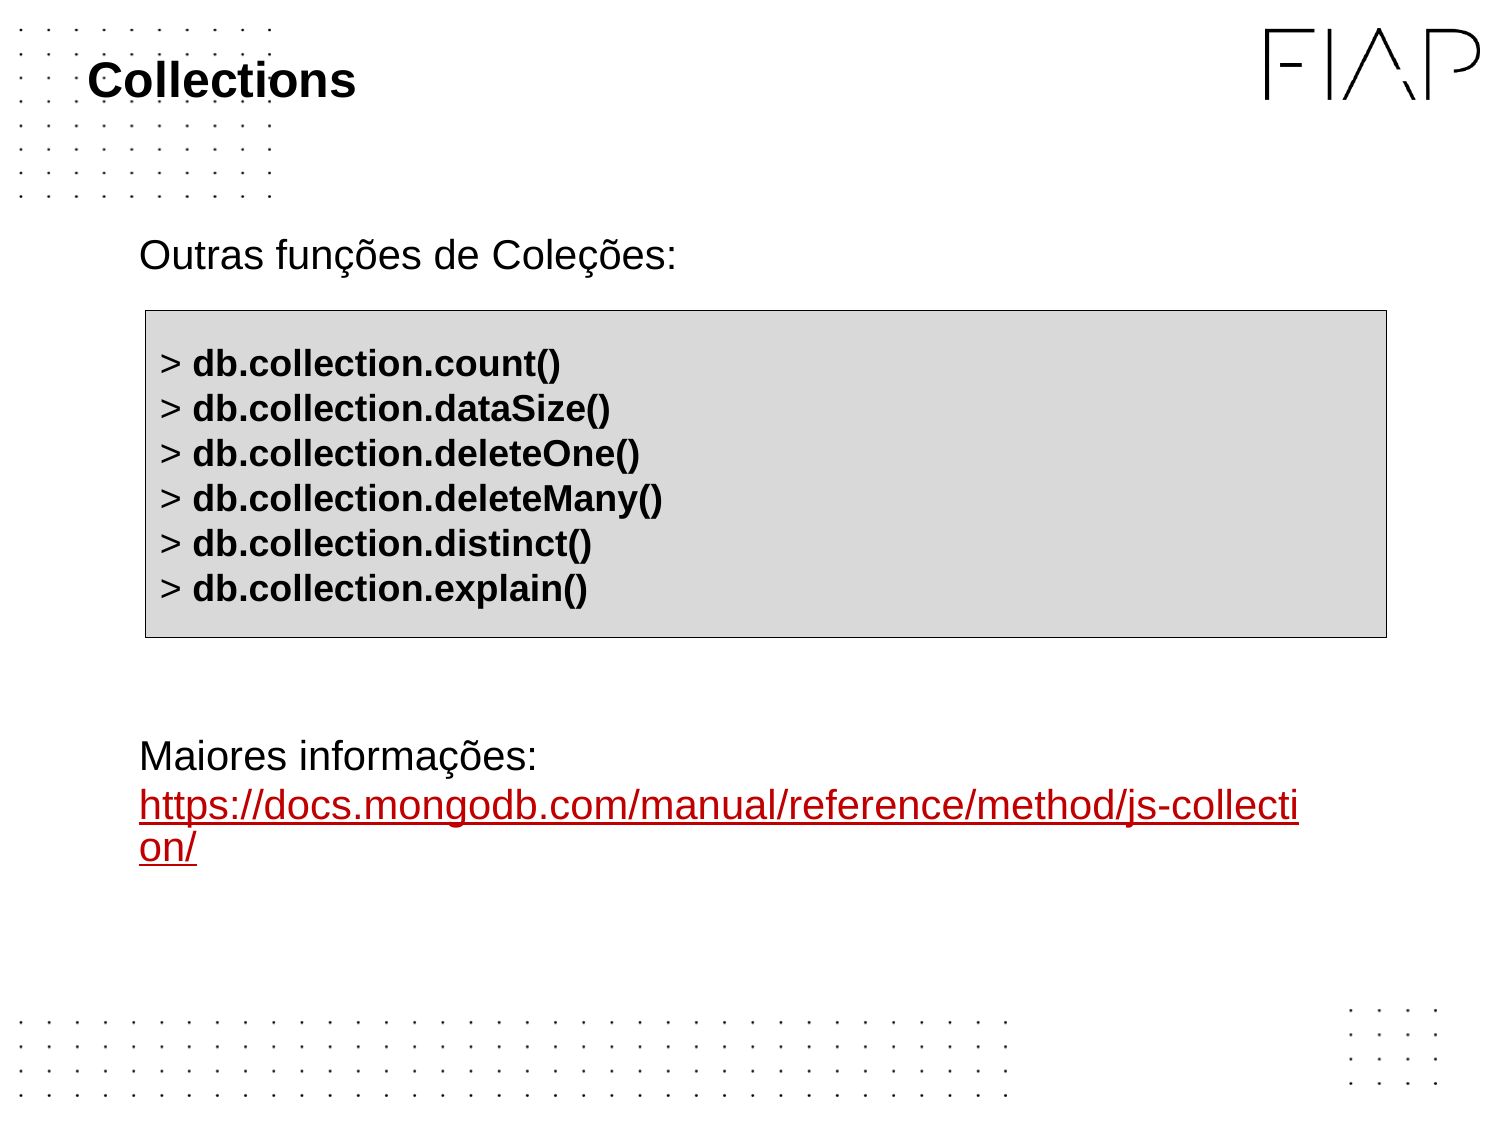

# Collections
Outras funções de Coleções:

Maiores informações: https://docs.mongodb.com/manual/reference/method/js-collection/
> db.collection.count()
> db.collection.dataSize()
> db.collection.deleteOne()
> db.collection.deleteMany()
> db.collection.distinct()
> db.collection.explain()